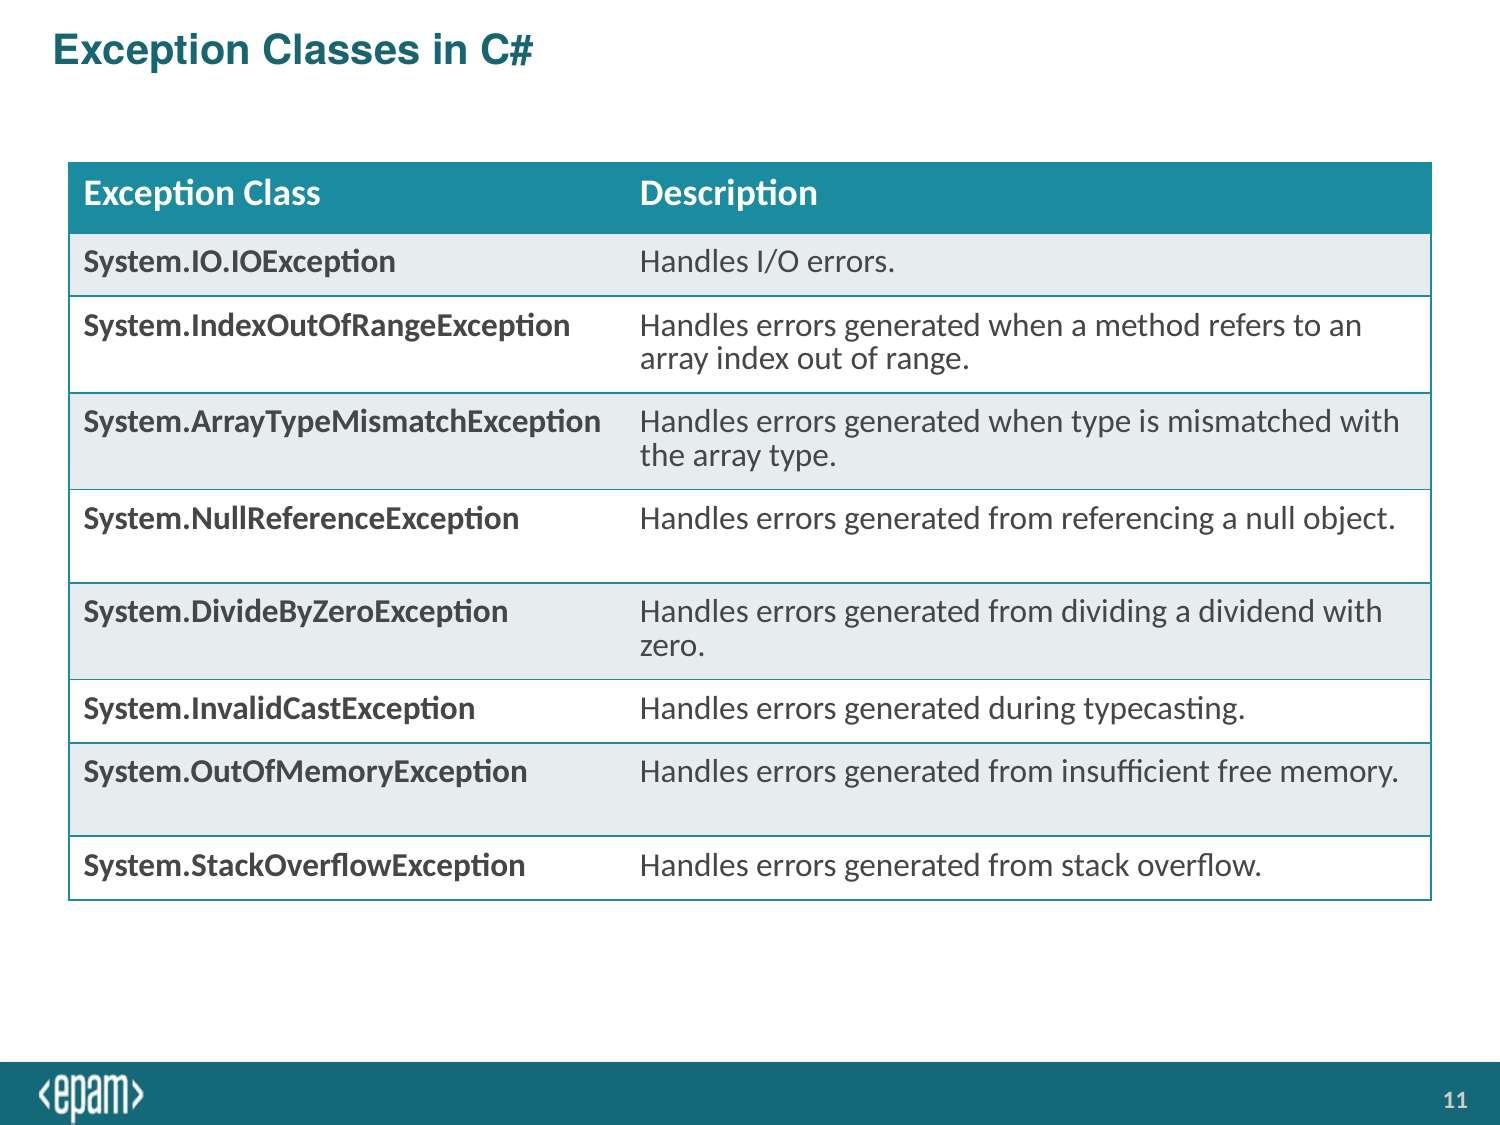

# Exception Classes in C#
| Exception Class | Description |
| --- | --- |
| System.IO.IOException | Handles I/O errors. |
| System.IndexOutOfRangeException | Handles errors generated when a method refers to an array index out of range. |
| System.ArrayTypeMismatchException | Handles errors generated when type is mismatched with the array type. |
| System.NullReferenceException | Handles errors generated from referencing a null object. |
| System.DivideByZeroException | Handles errors generated from dividing a dividend with zero. |
| System.InvalidCastException | Handles errors generated during typecasting. |
| System.OutOfMemoryException | Handles errors generated from insufficient free memory. |
| System.StackOverflowException | Handles errors generated from stack overflow. |